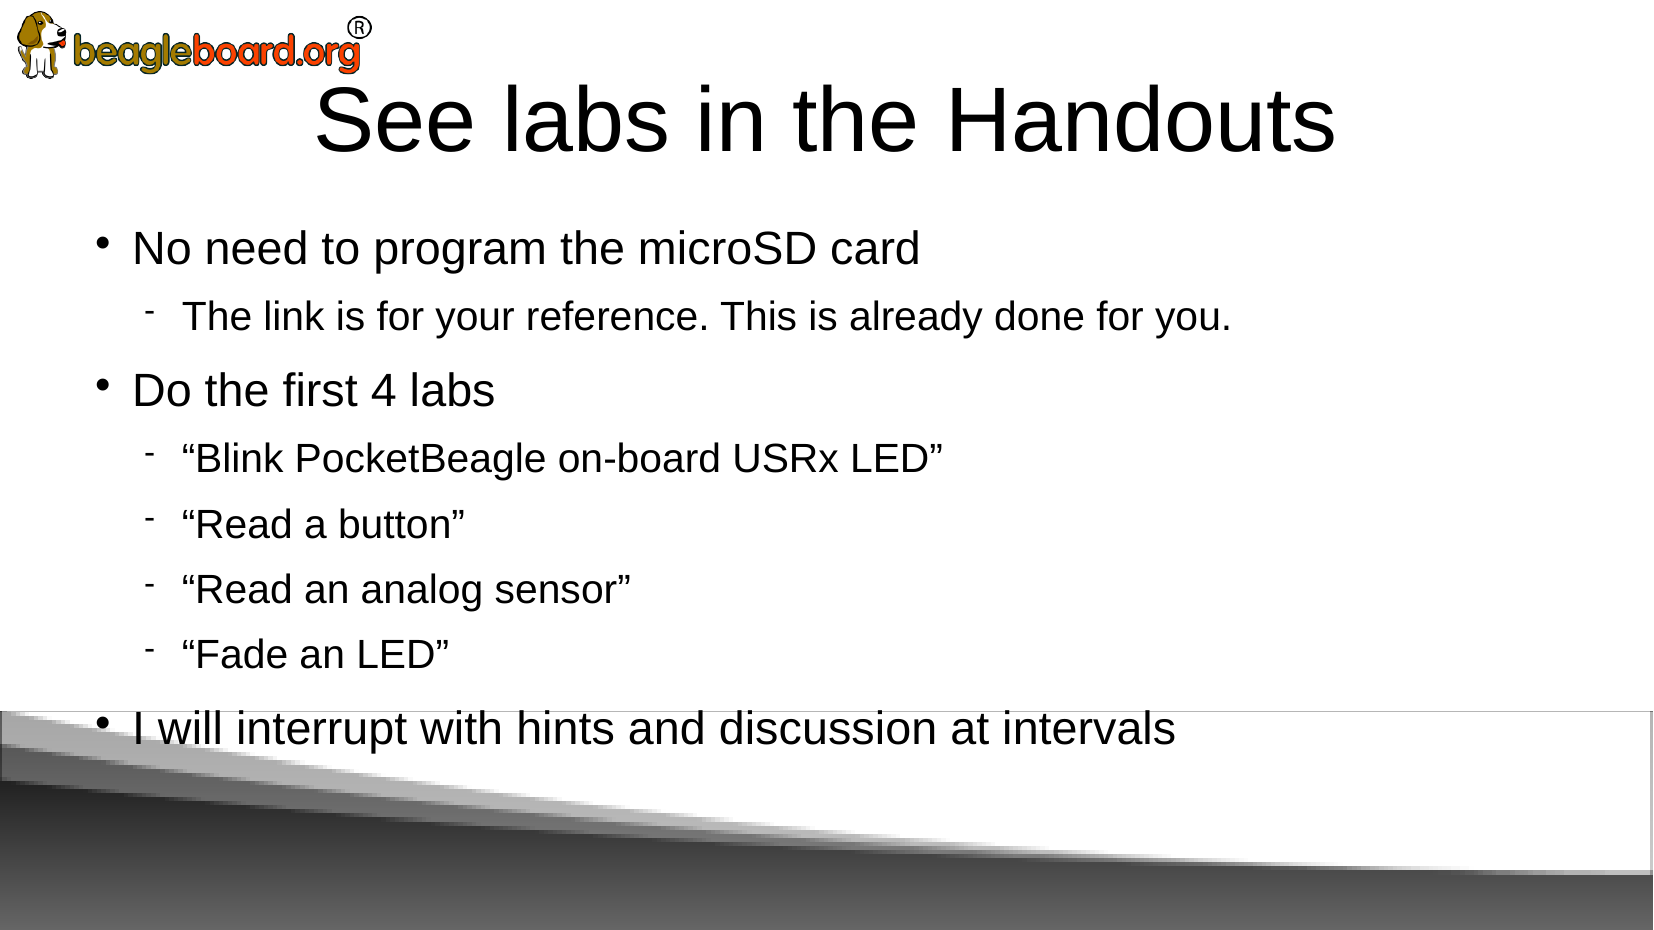

See labs in the Handouts
No need to program the microSD card
The link is for your reference. This is already done for you.
Do the first 4 labs
“Blink PocketBeagle on-board USRx LED”
“Read a button”
“Read an analog sensor”
“Fade an LED”
I will interrupt with hints and discussion at intervals